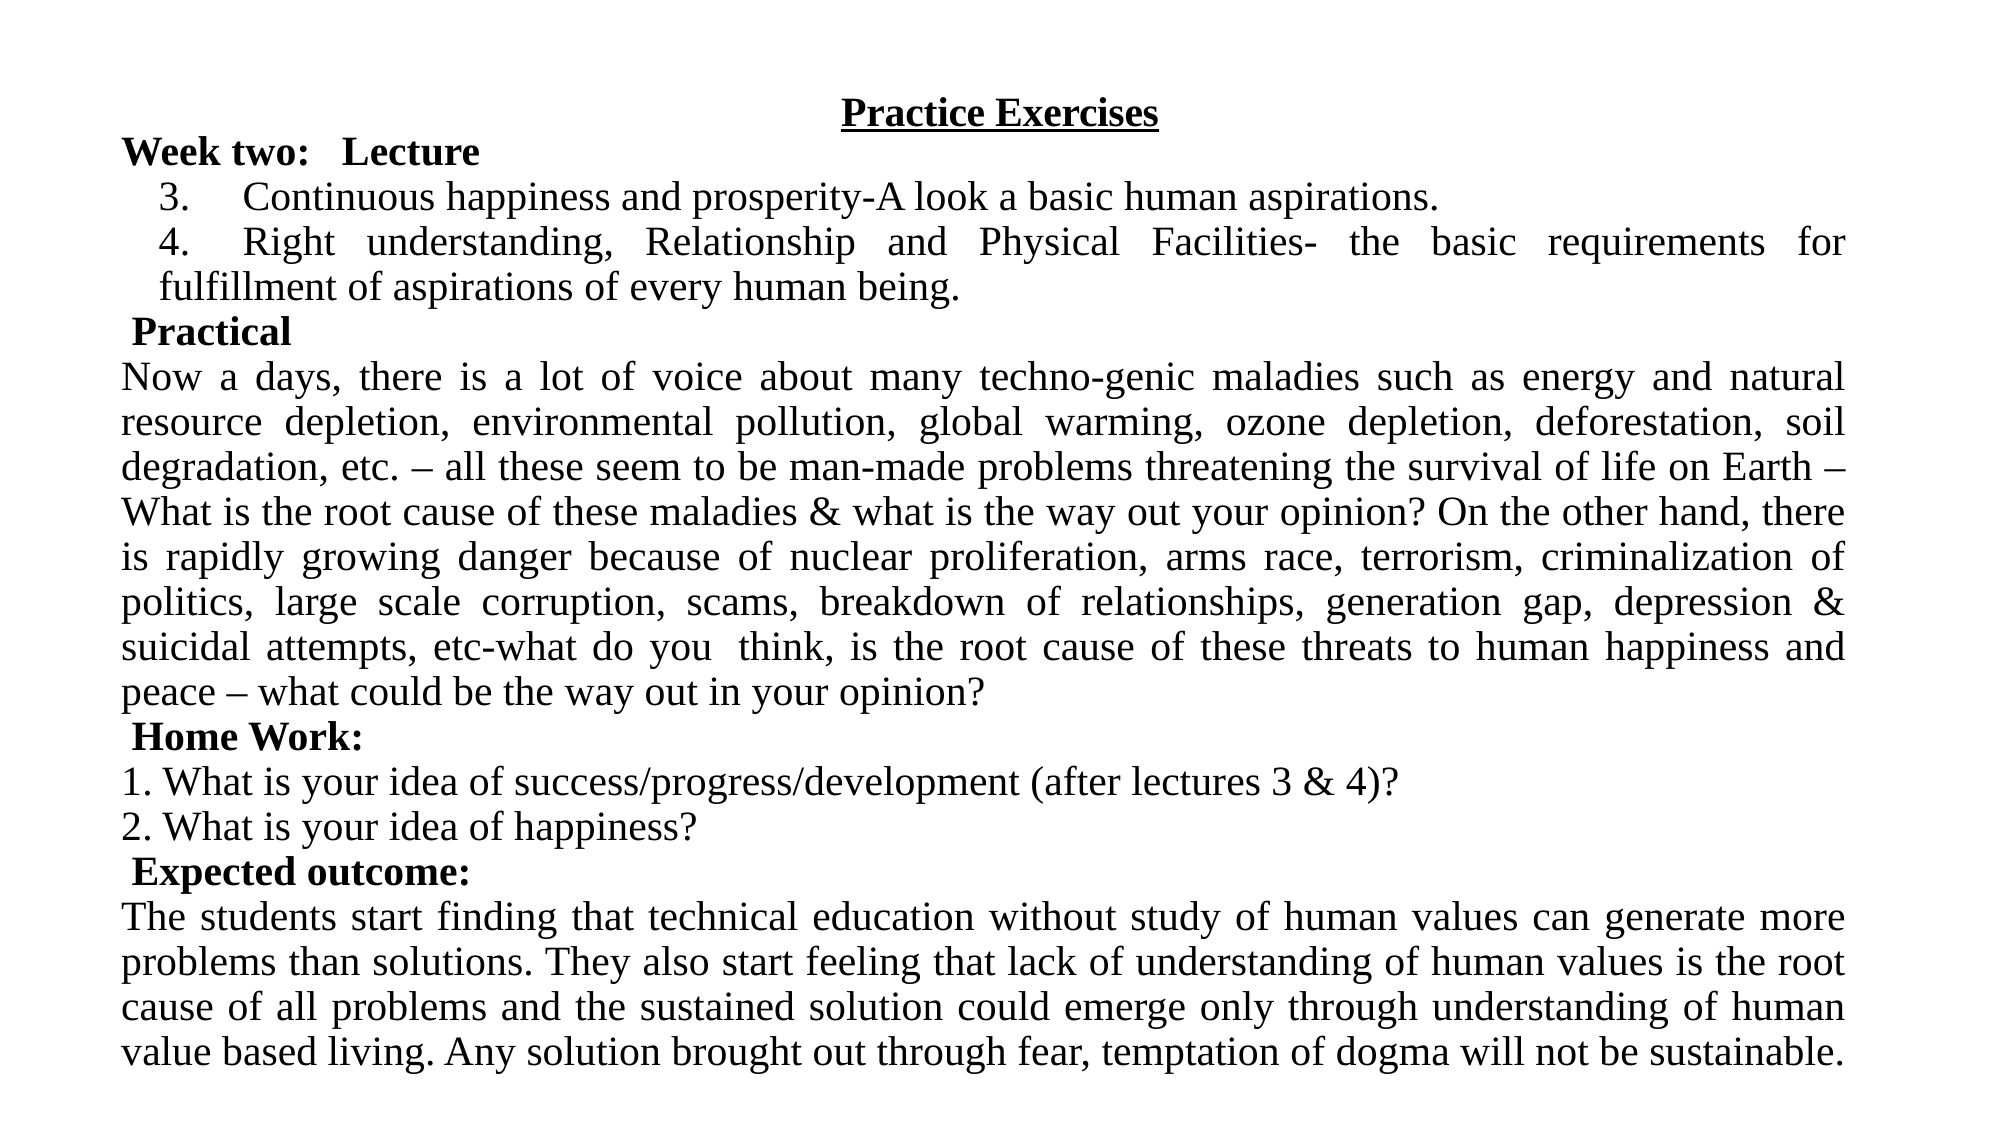

Practice Exercises
Week two:   Lecture
3.     Continuous happiness and prosperity-A look a basic human aspirations.
4.     Right understanding, Relationship and Physical Facilities- the basic requirements for fulfillment of aspirations of every human being.
 Practical
Now a days, there is a lot of voice about many techno-genic maladies such as energy and natural resource depletion, environmental pollution, global warming, ozone depletion, deforestation, soil degradation, etc. – all these seem to be man-made problems threatening the survival of life on Earth – What is the root cause of these maladies & what is the way out your opinion? On the other hand, there is rapidly growing danger because of nuclear proliferation, arms race, terrorism, criminalization of politics, large scale corruption, scams, breakdown of relationships, generation gap, depression & suicidal attempts, etc-what do you  think, is the root cause of these threats to human happiness and peace – what could be the way out in your opinion?
 Home Work:
1. What is your idea of success/progress/development (after lectures 3 & 4)?
2. What is your idea of happiness?
 Expected outcome:
The students start finding that technical education without study of human values can generate more problems than solutions. They also start feeling that lack of understanding of human values is the root cause of all problems and the sustained solution could emerge only through understanding of human value based living. Any solution brought out through fear, temptation of dogma will not be sustainable.